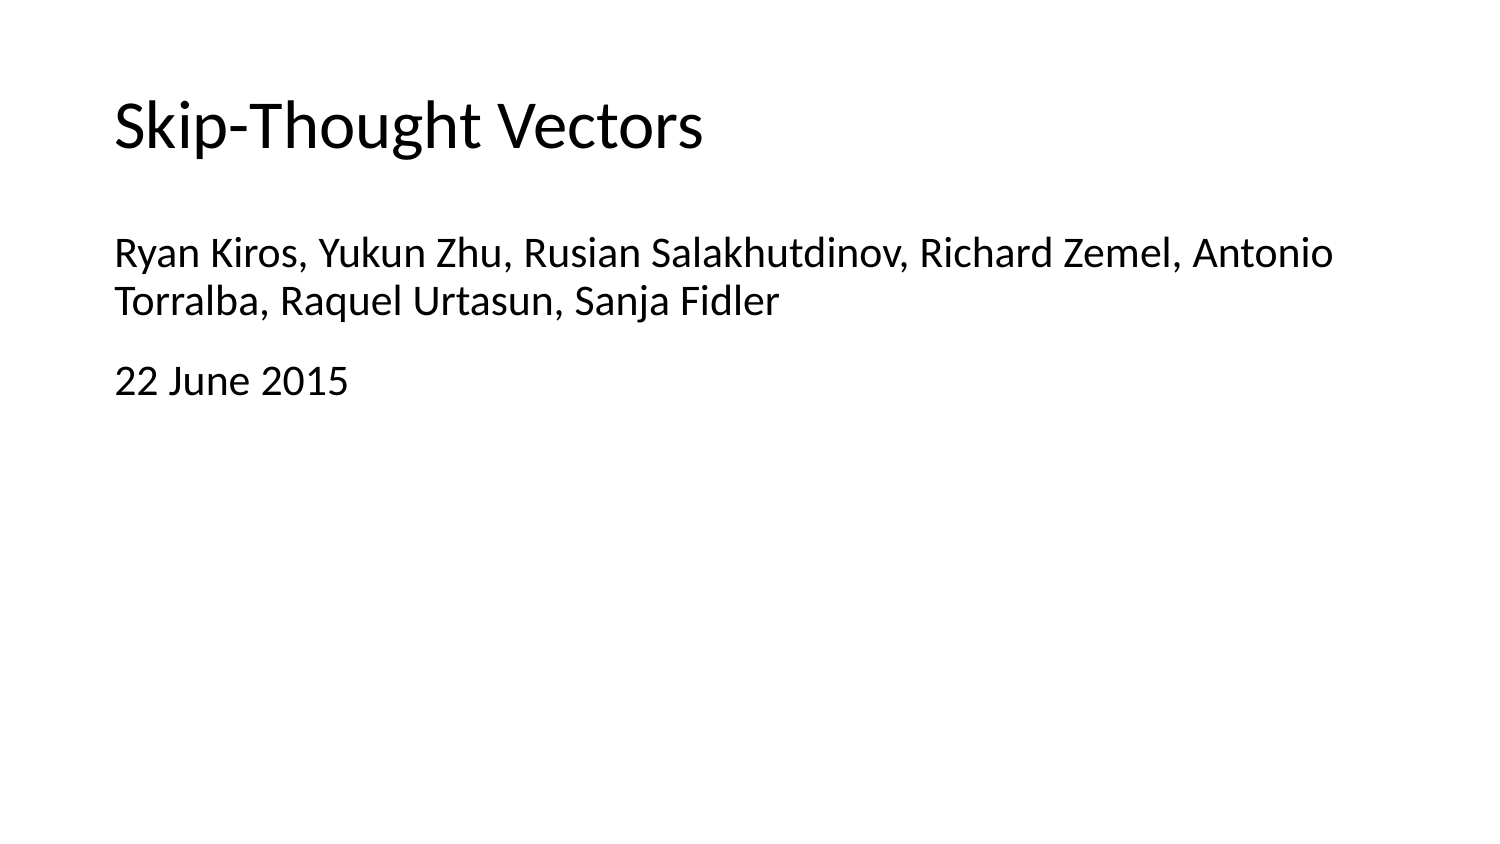

# Skip-Thought Vectors
Ryan Kiros, Yukun Zhu, Rusian Salakhutdinov, Richard Zemel, Antonio Torralba, Raquel Urtasun, Sanja Fidler
22 June 2015